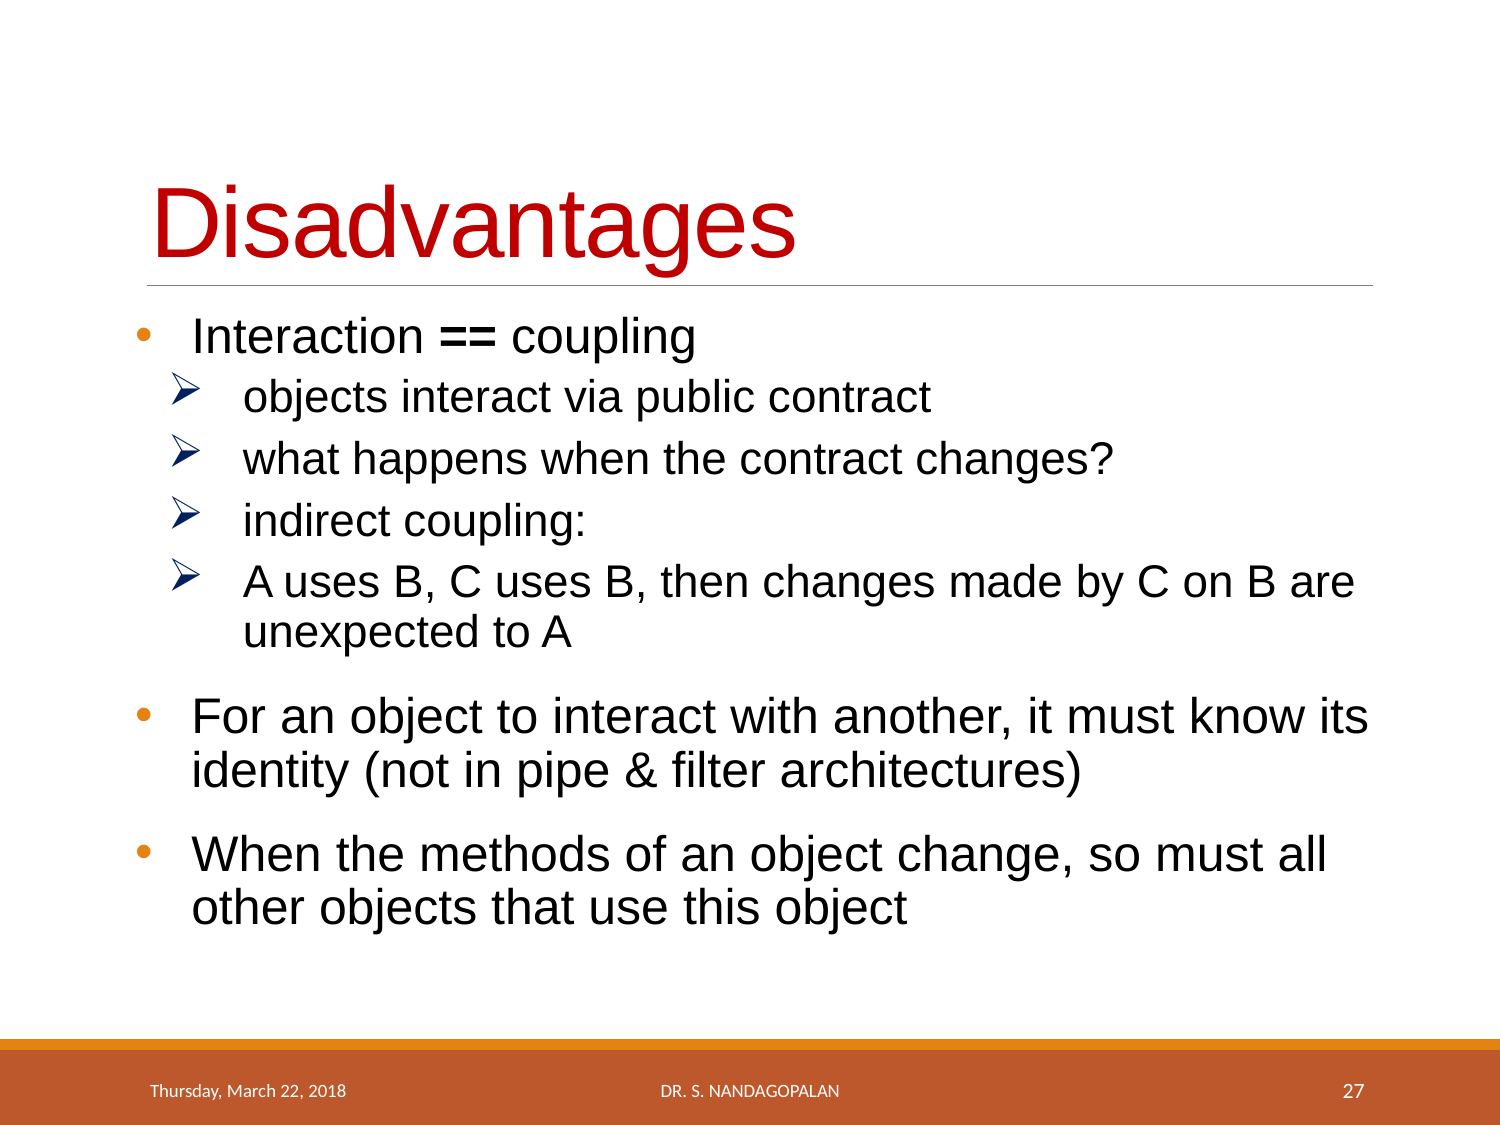

# Disadvantages
Interaction == coupling
objects interact via public contract
what happens when the contract changes?
indirect coupling:
A uses B, C uses B, then changes made by C on B are unexpected to A
For an object to interact with another, it must know its identity (not in pipe & filter architectures)
When the methods of an object change, so must all other objects that use this object
Thursday, March 22, 2018
Dr. S. Nandagopalan
27